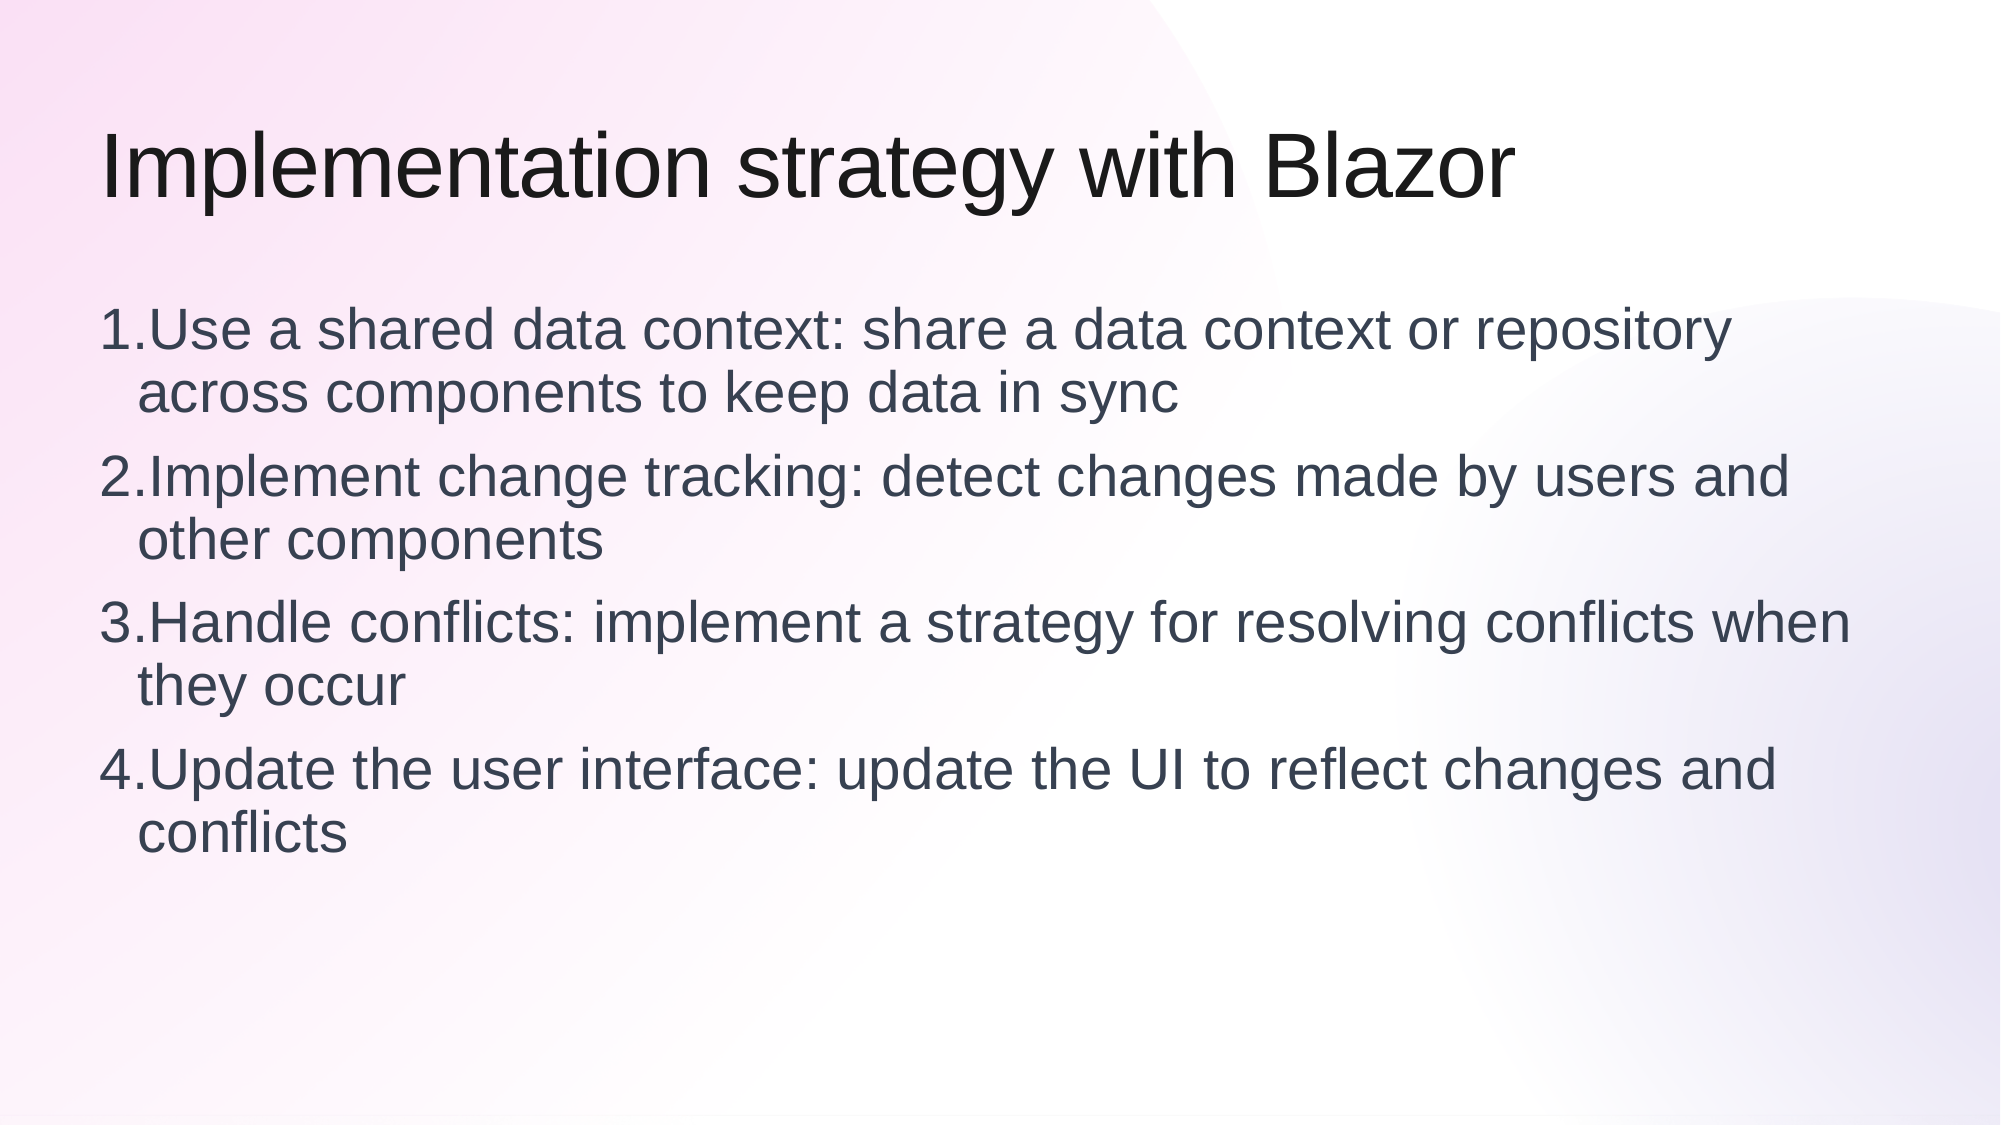

# Implementation strategy with Blazor
Use a shared data context: share a data context or repository across components to keep data in sync
Implement change tracking: detect changes made by users and other components
Handle conflicts: implement a strategy for resolving conflicts when they occur
Update the user interface: update the UI to reflect changes and conflicts